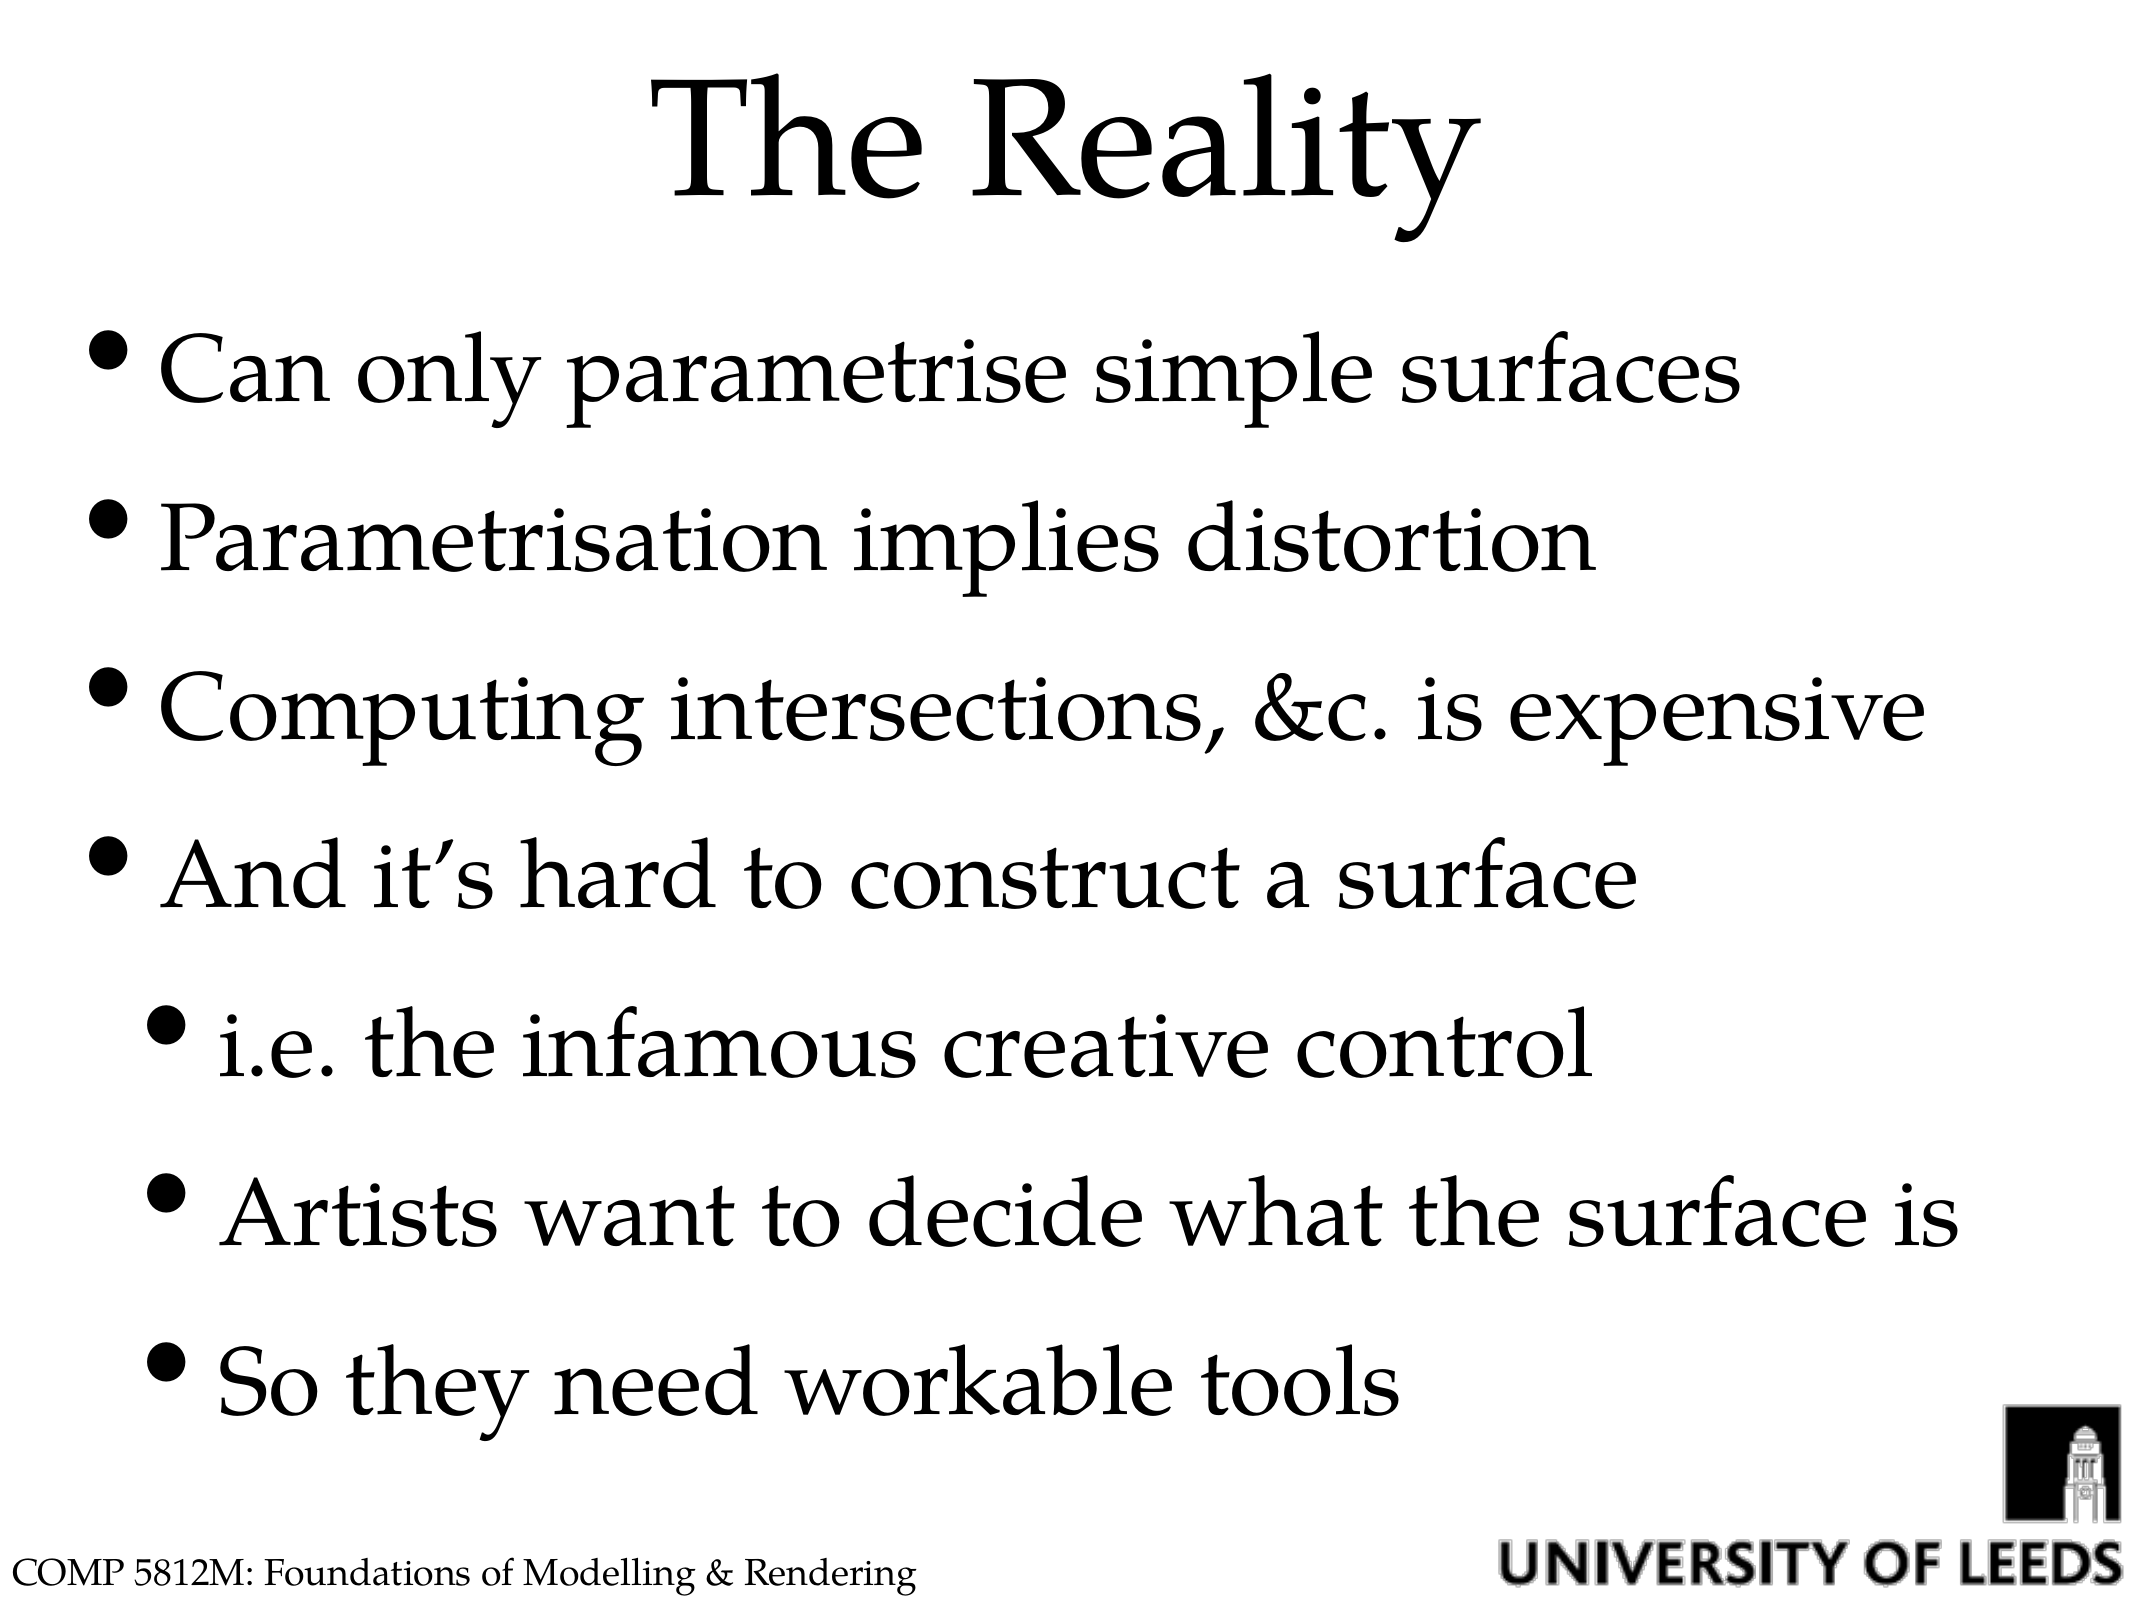

# The Reality
Can only parametrise simple surfaces
Parametrisation implies distortion
Computing intersections, &c. is expensive
And it’s hard to construct a surface
i.e. the infamous creative control
Artists want to decide what the surface is
So they need workable tools